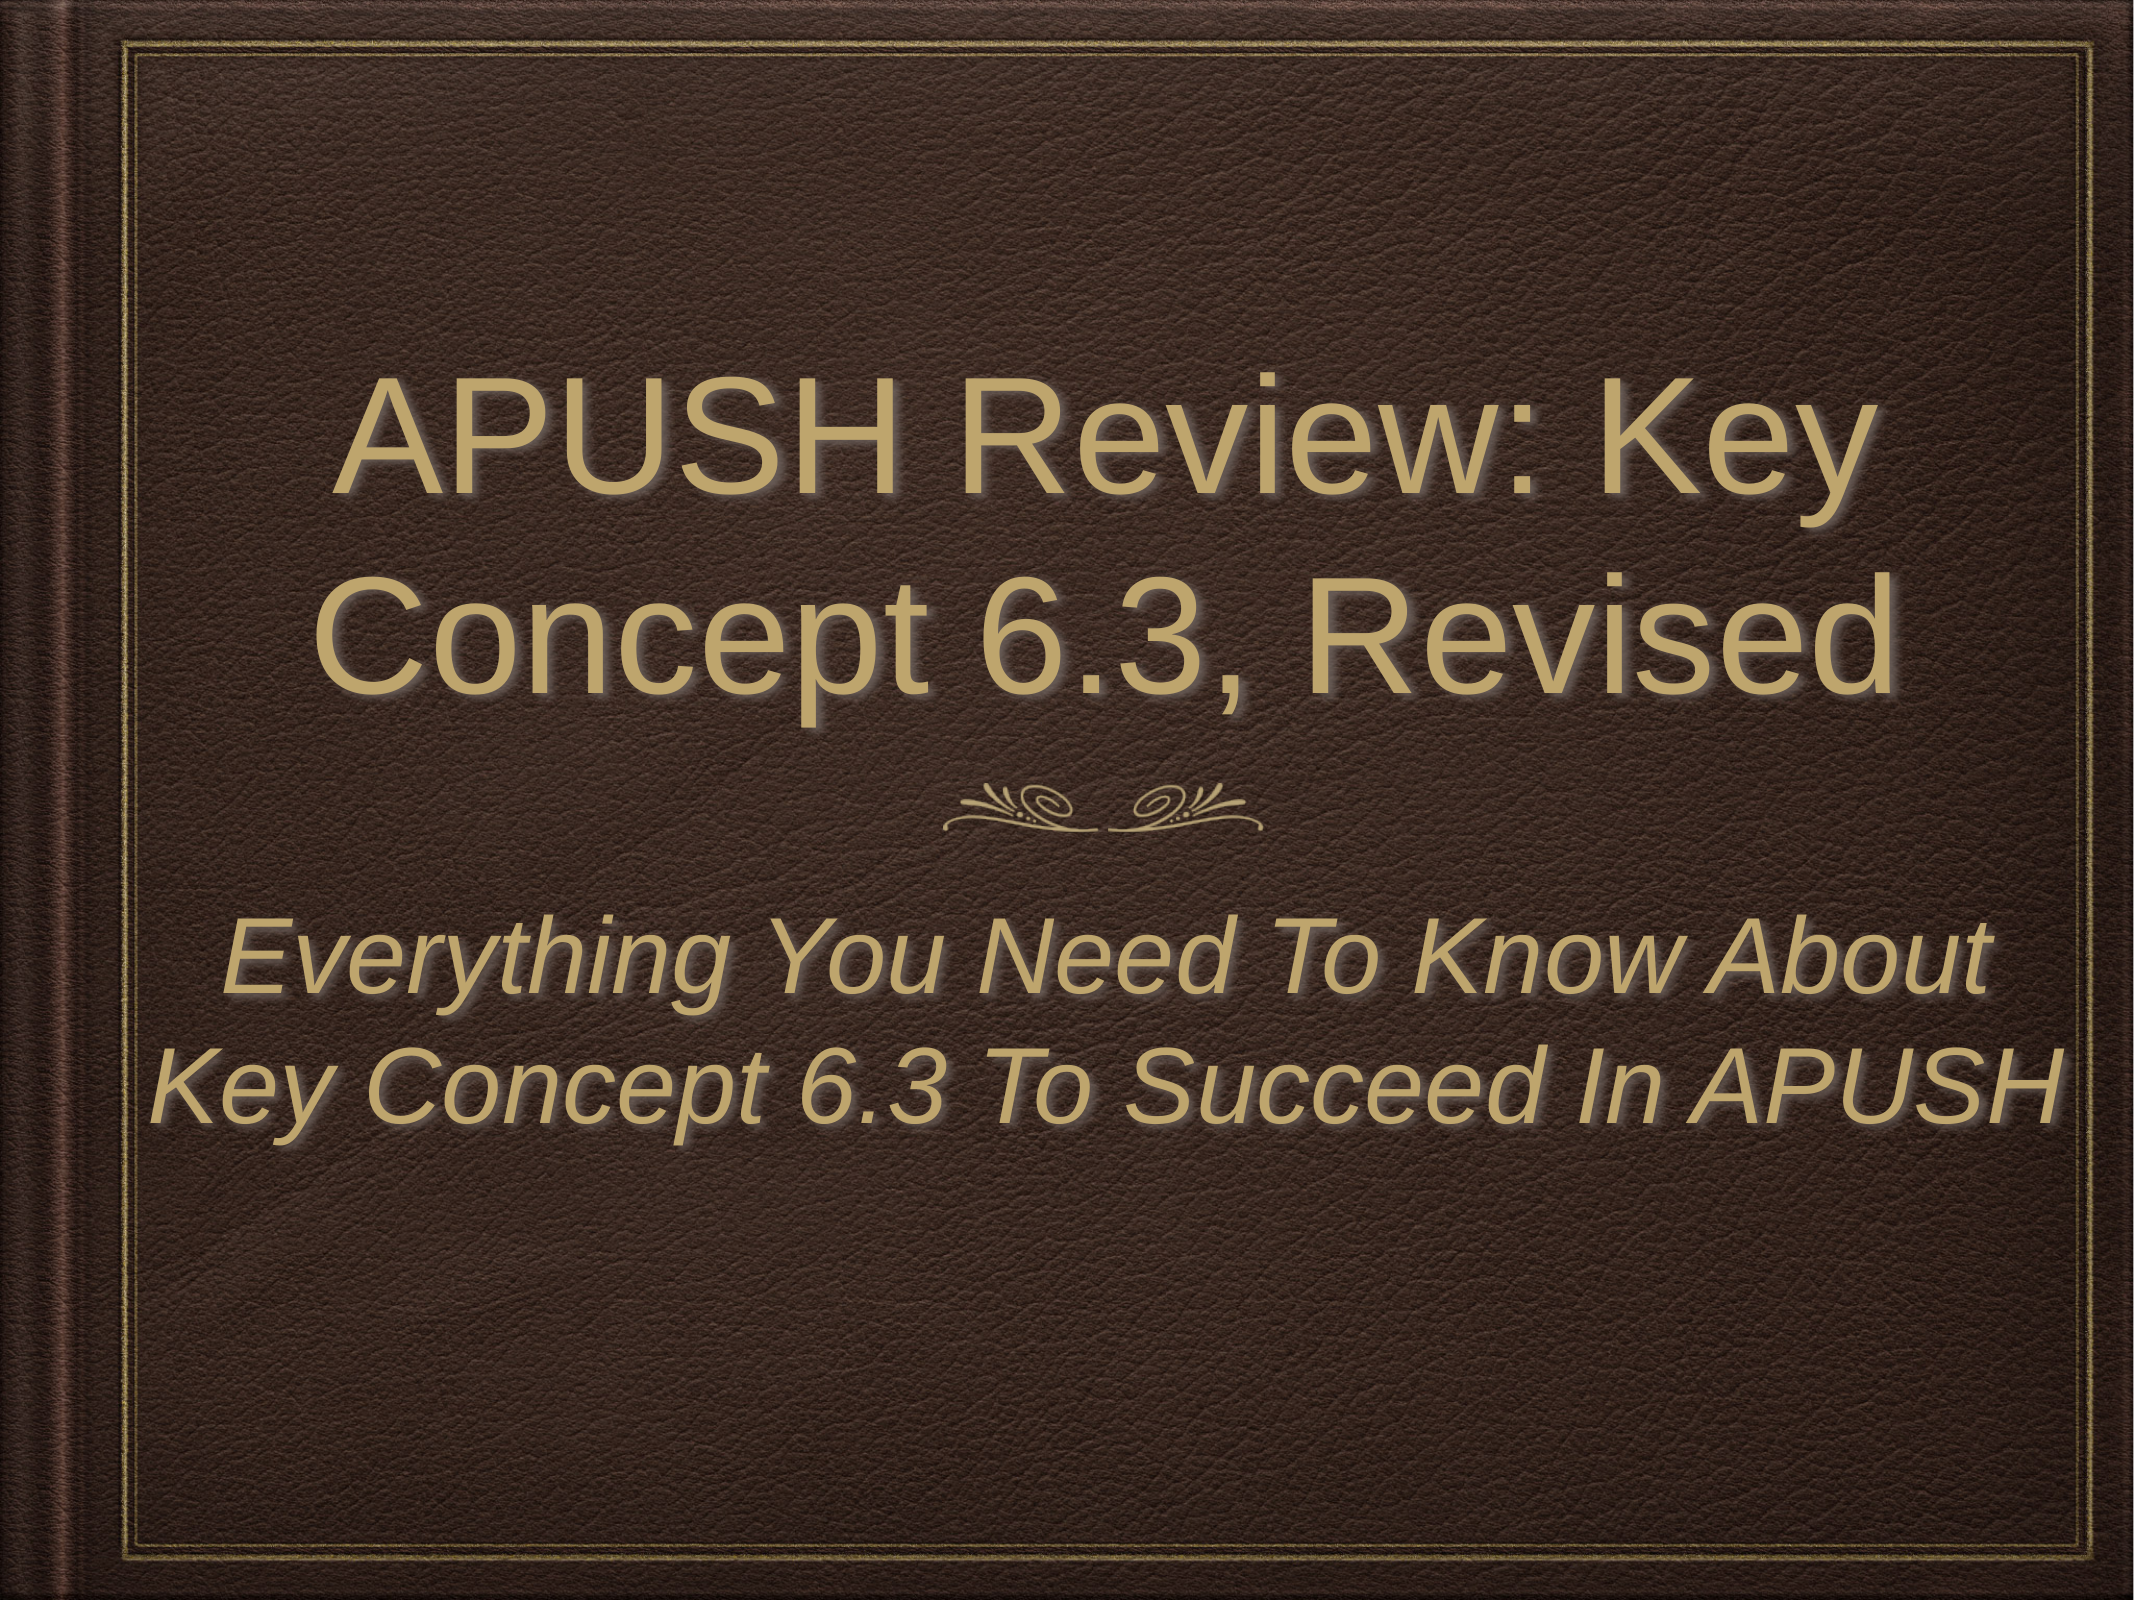

# APUSH Review: Key Concept 6.3, Revised
Everything You Need To Know About Key Concept 6.3 To Succeed In APUSH